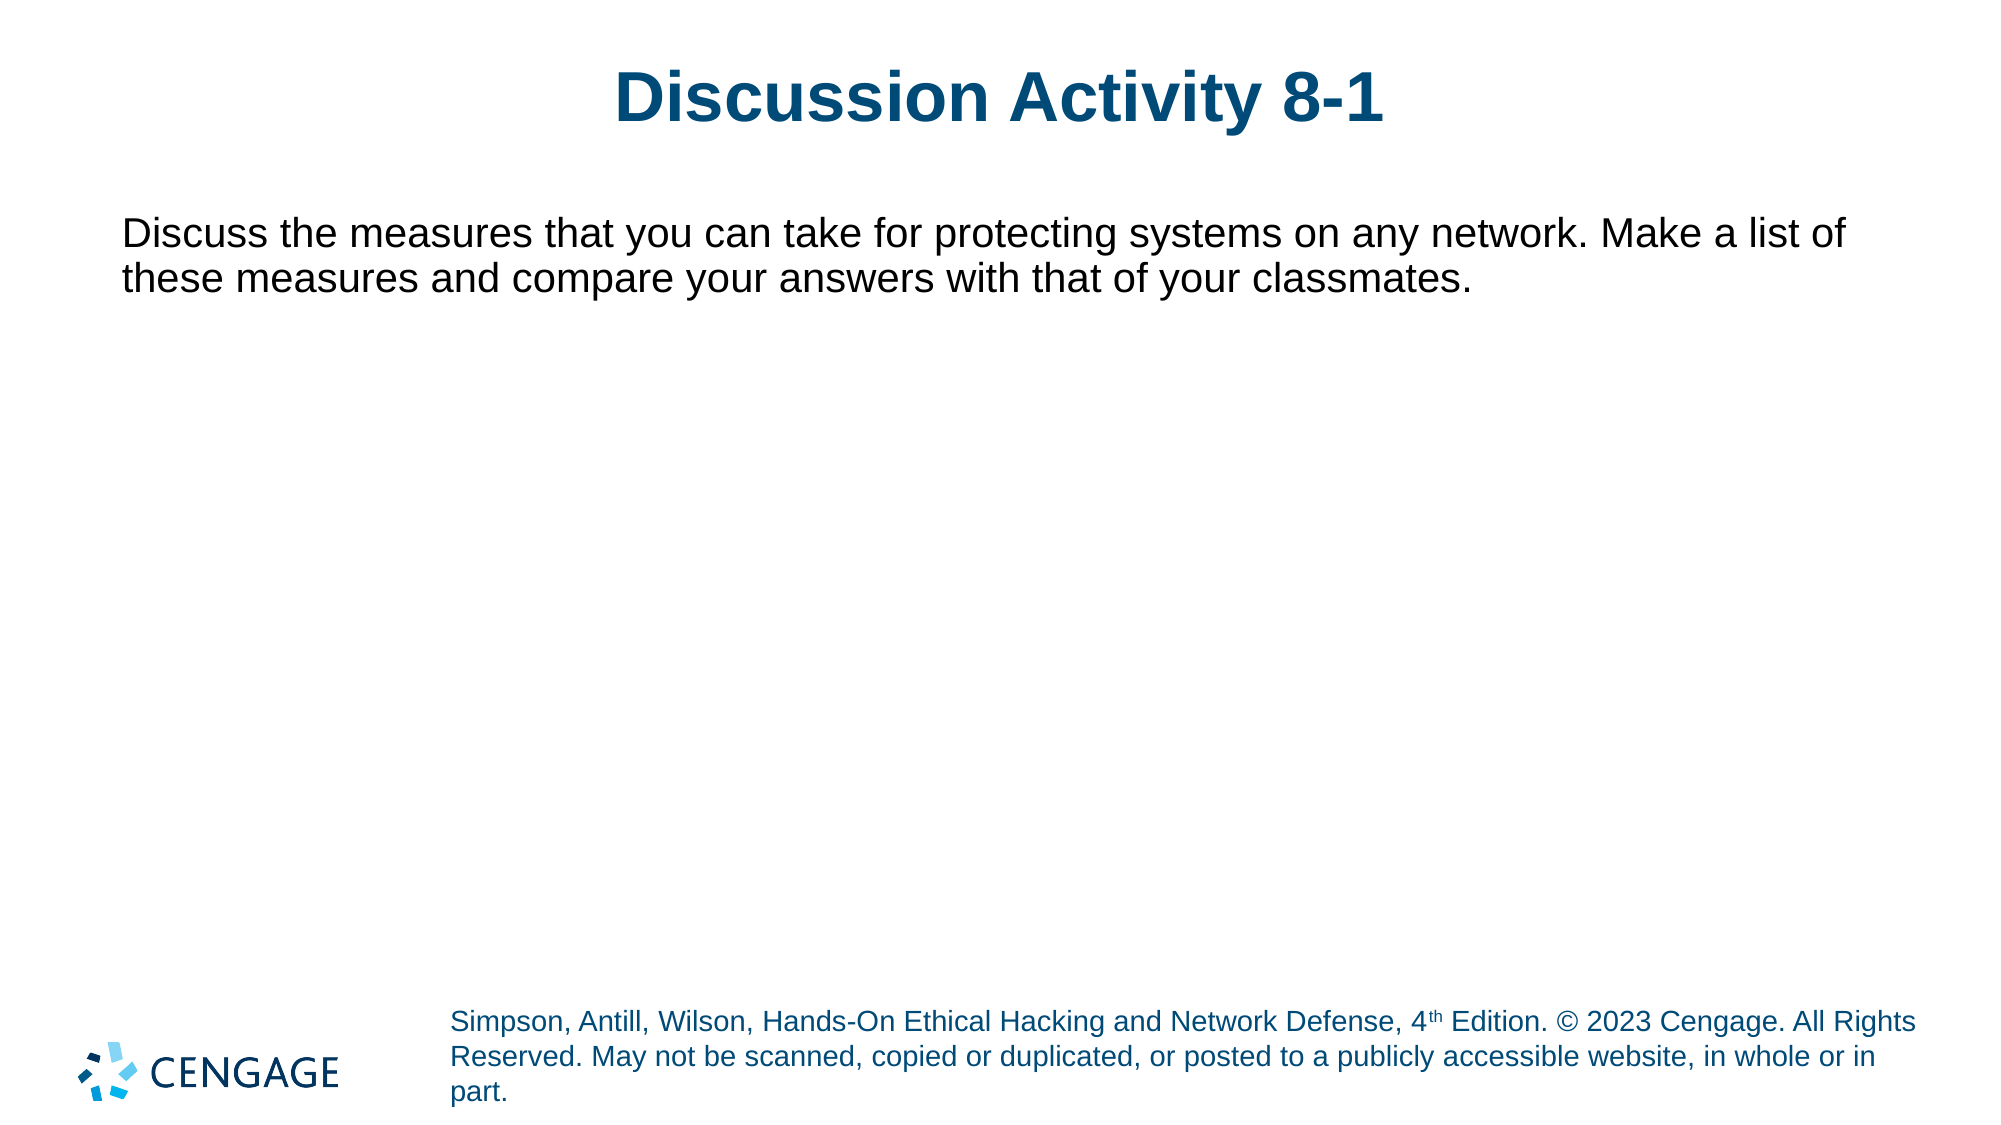

# Discussion Activity 8-1
Discuss the measures that you can take for protecting systems on any network. Make a list of these measures and compare your answers with that of your classmates.